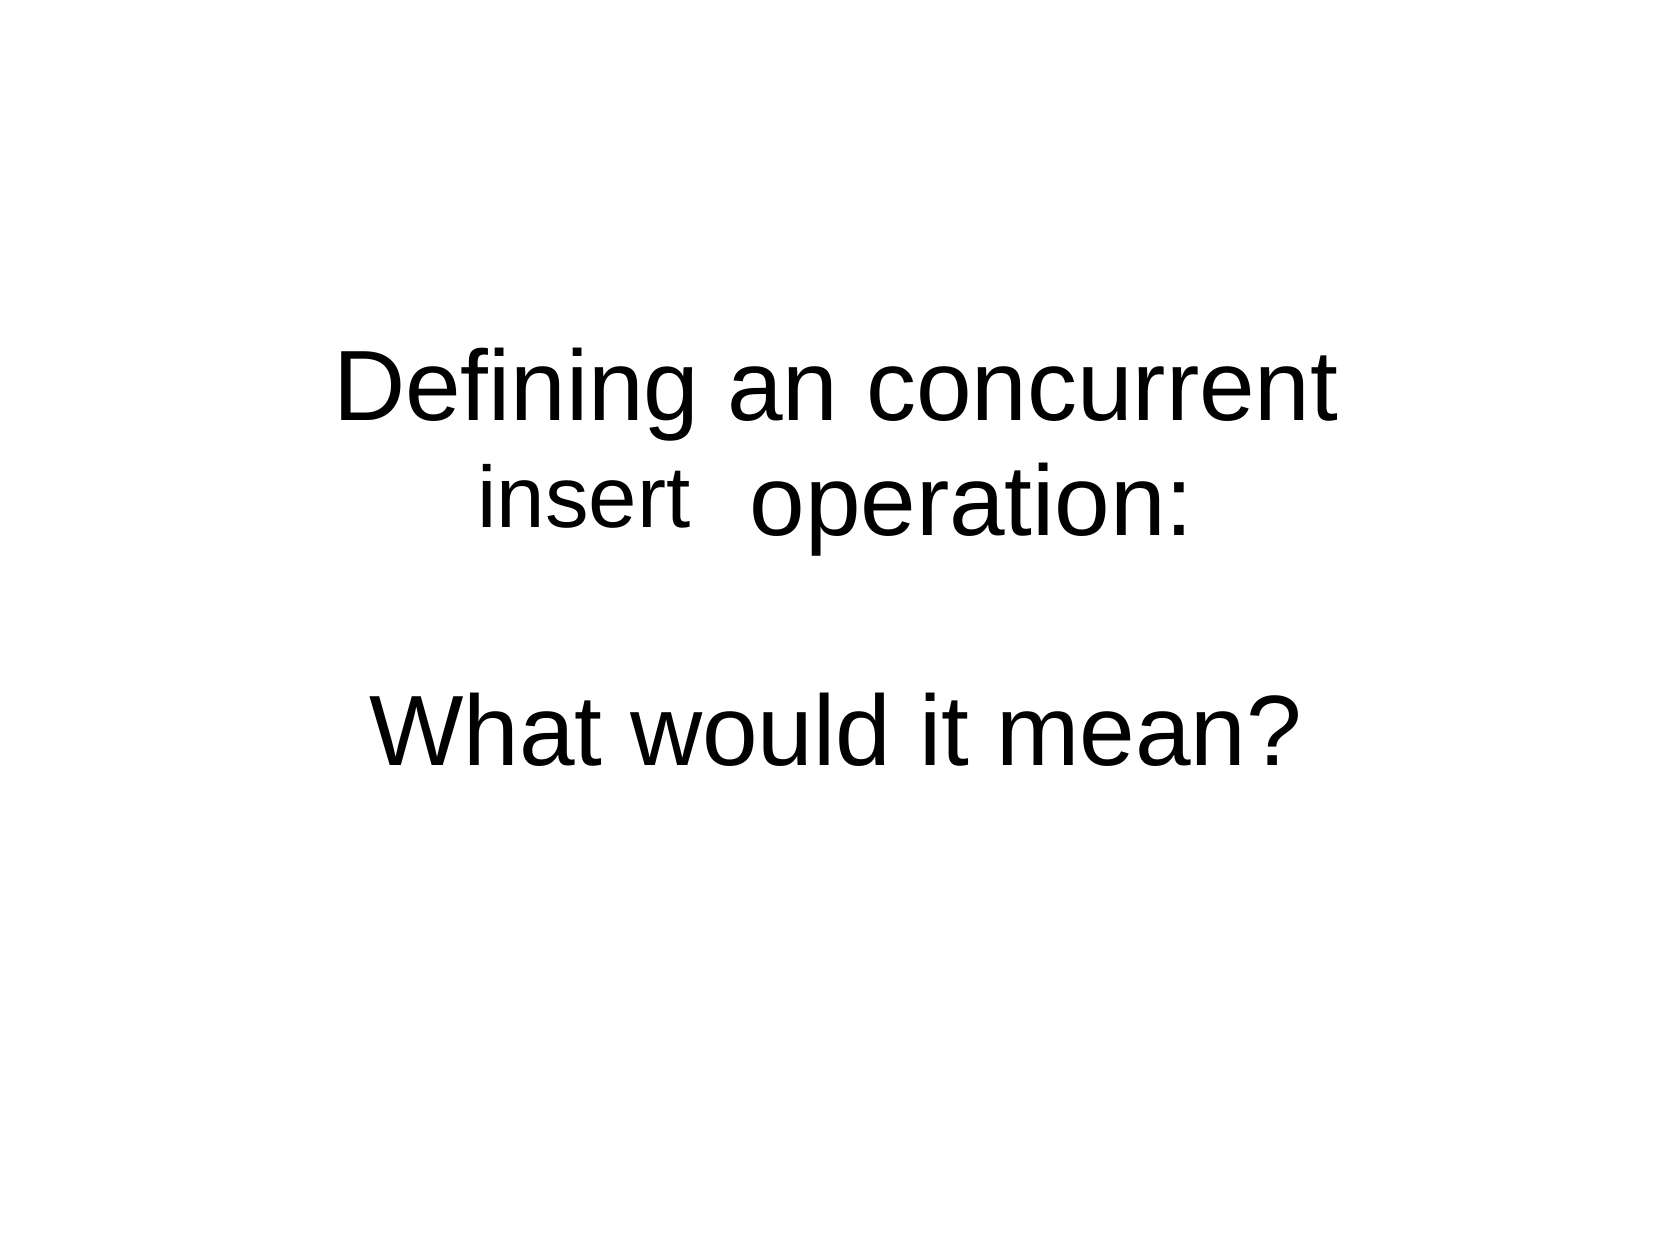

Defining
insert
an
concurrent
operation:
What
would
it
mean?